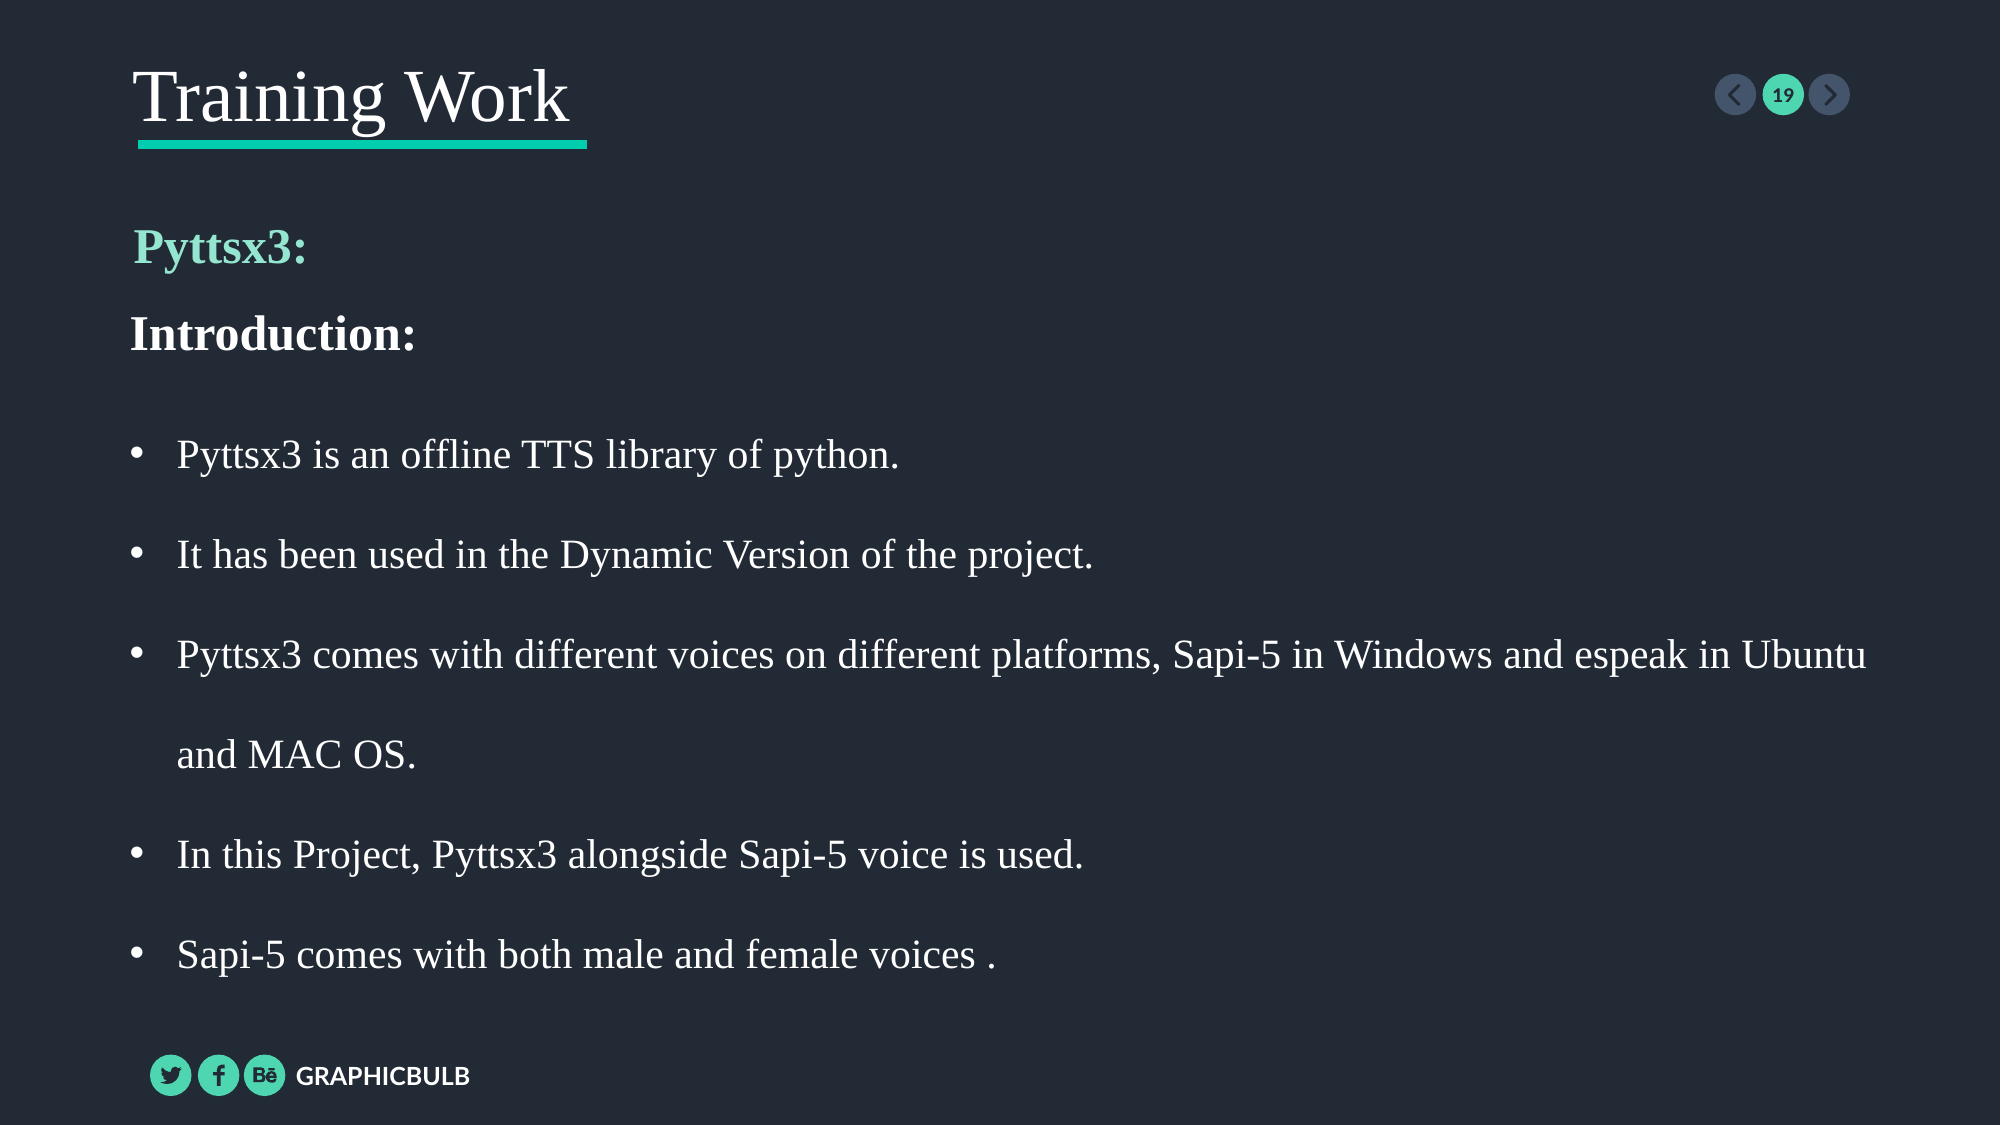

Training Work
Pyttsx3:
Introduction:
Pyttsx3 is an offline TTS library of python.
It has been used in the Dynamic Version of the project.
Pyttsx3 comes with different voices on different platforms, Sapi-5 in Windows and espeak in Ubuntu and MAC OS.
In this Project, Pyttsx3 alongside Sapi-5 voice is used.
Sapi-5 comes with both male and female voices .